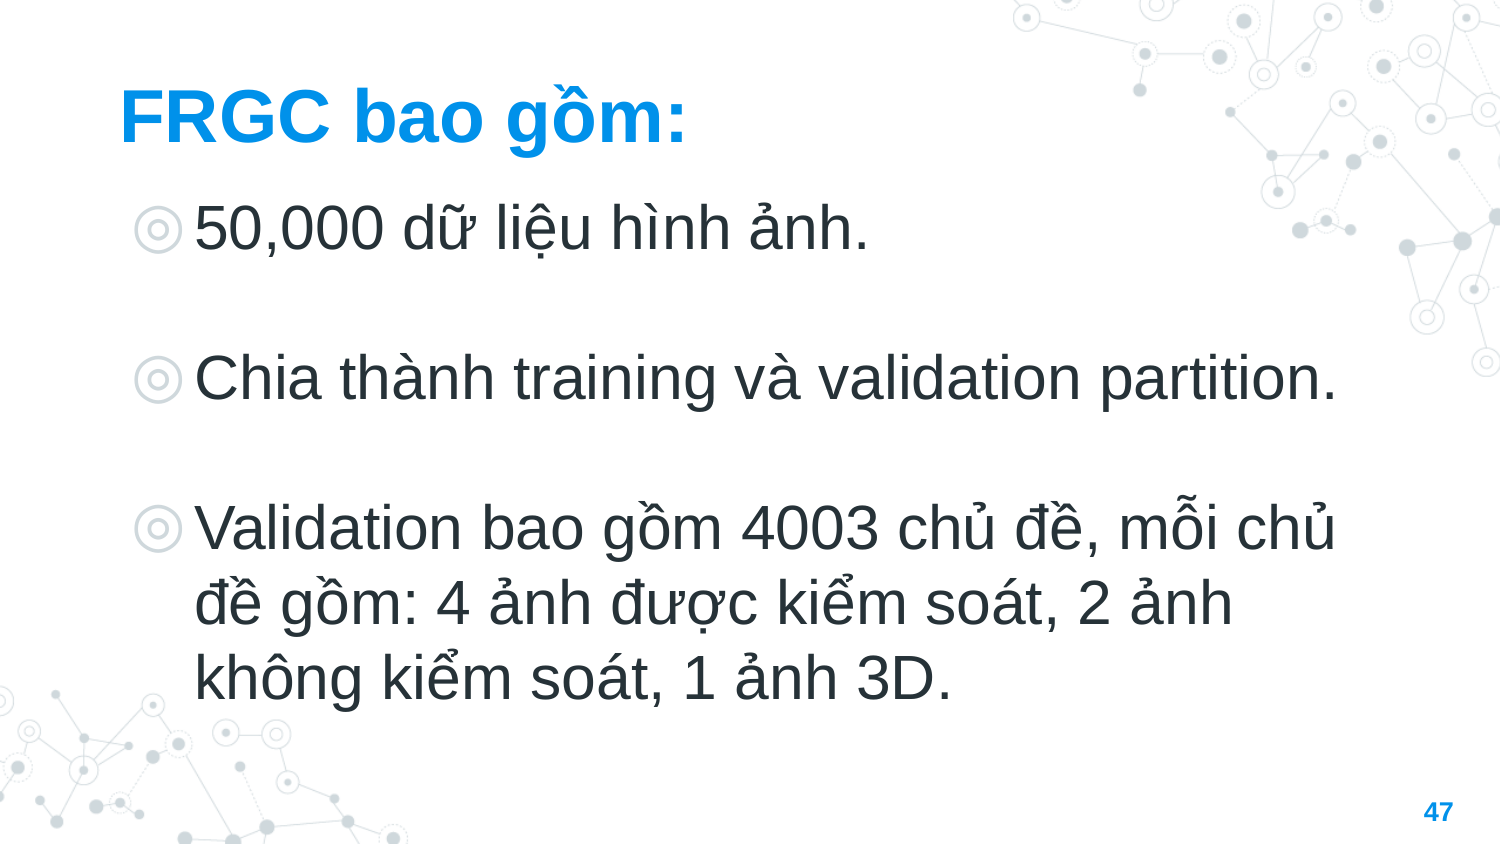

# FRGC bao gồm:
50,000 dữ liệu hình ảnh.

Chia thành training và validation partition.

Validation bao gồm 4003 chủ đề, mỗi chủ đề gồm: 4 ảnh được kiểm soát, 2 ảnh không kiểm soát, 1 ảnh 3D.

47